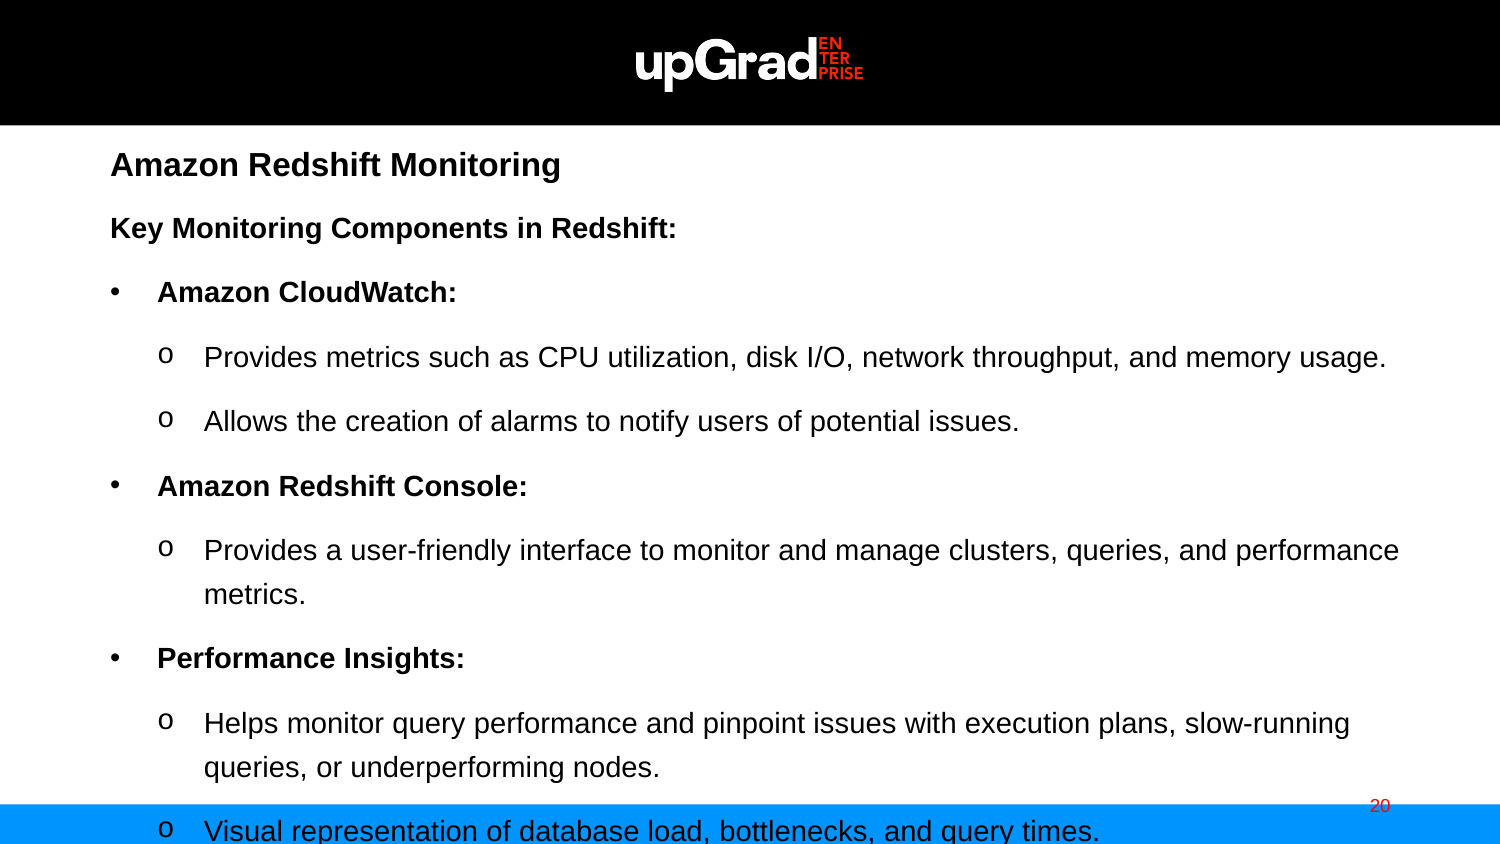

Amazon Redshift Monitoring
Key Monitoring Components in Redshift:
Amazon CloudWatch:
Provides metrics such as CPU utilization, disk I/O, network throughput, and memory usage.
Allows the creation of alarms to notify users of potential issues.
Amazon Redshift Console:
Provides a user-friendly interface to monitor and manage clusters, queries, and performance metrics.
Performance Insights:
Helps monitor query performance and pinpoint issues with execution plans, slow-running queries, or underperforming nodes.
Visual representation of database load, bottlenecks, and query times.
20